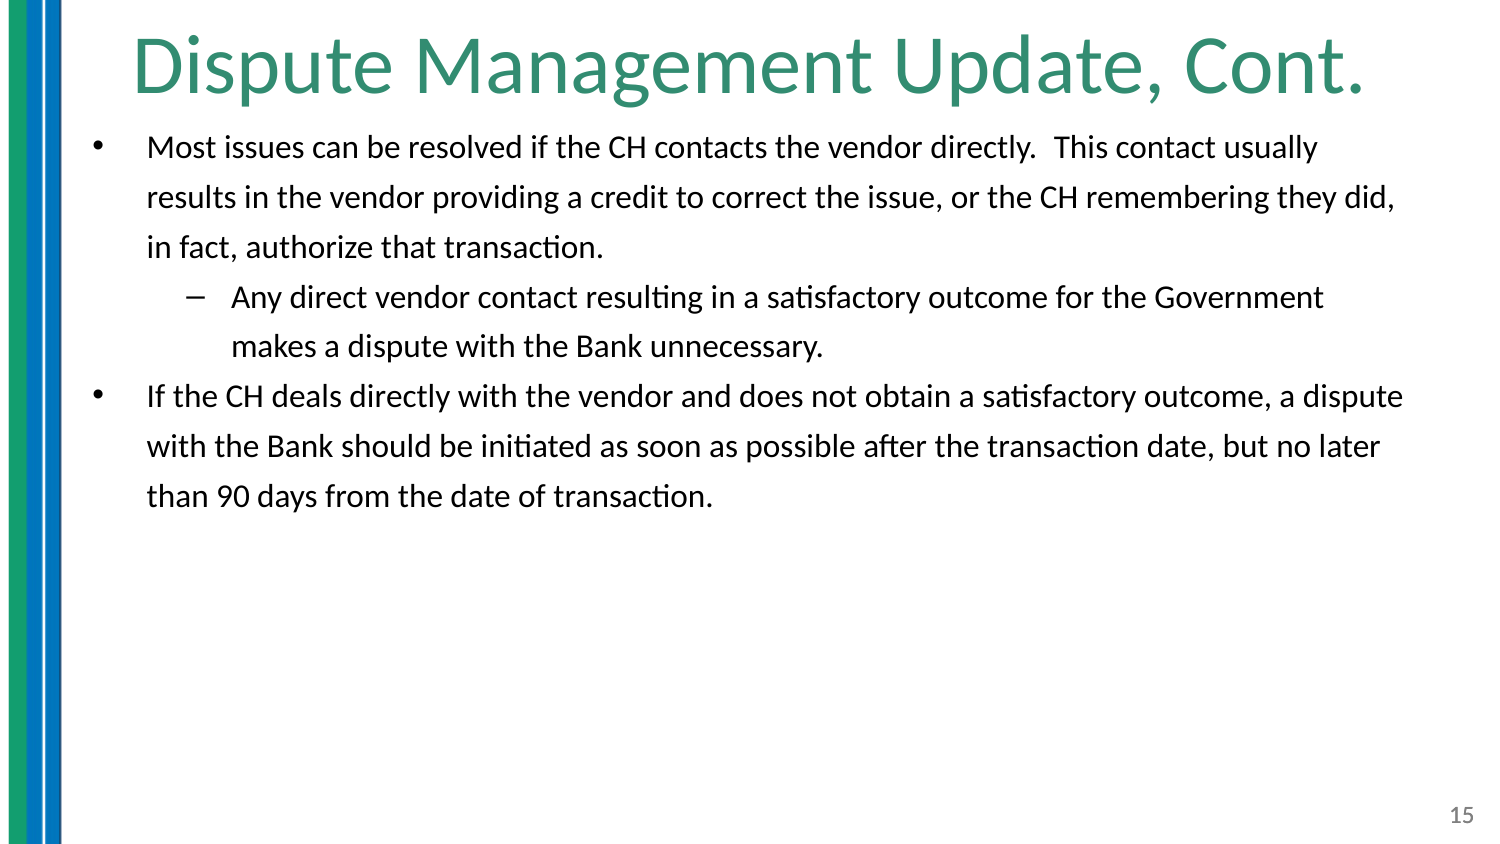

# Dispute Management Update, Cont.
Most issues can be resolved if the CH contacts the vendor directly.  This contact usually results in the vendor providing a credit to correct the issue, or the CH remembering they did, in fact, authorize that transaction.
Any direct vendor contact resulting in a satisfactory outcome for the Government makes a dispute with the Bank unnecessary.
If the CH deals directly with the vendor and does not obtain a satisfactory outcome, a dispute with the Bank should be initiated as soon as possible after the transaction date, but no later than 90 days from the date of transaction.
15